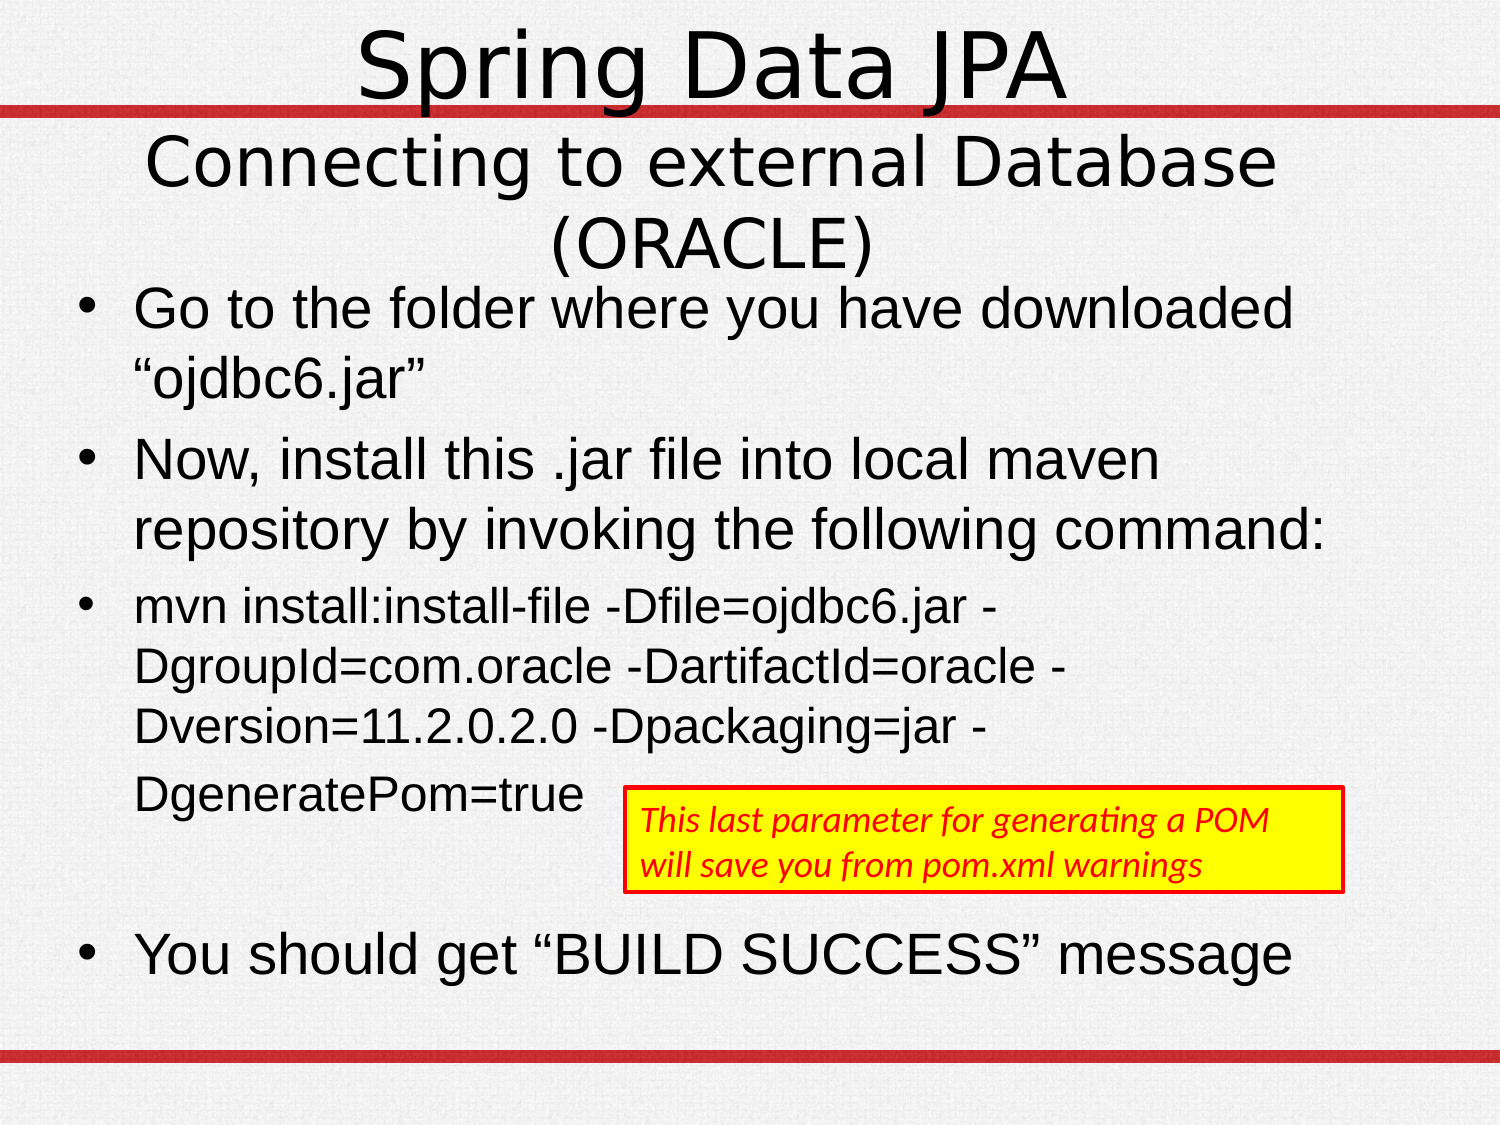

# Spring Data JPA Connecting to external Database (ORACLE)
Go to the folder where you have downloaded “ojdbc6.jar”
Now, install this .jar file into local maven repository by invoking the following command:
mvn install:install-file -Dfile=ojdbc6.jar -DgroupId=com.oracle -DartifactId=oracle -Dversion=11.2.0.2.0 -Dpackaging=jar -DgeneratePom=true

You should get “BUILD SUCCESS” message
This last parameter for generating a POM will save you from pom.xml warnings
86